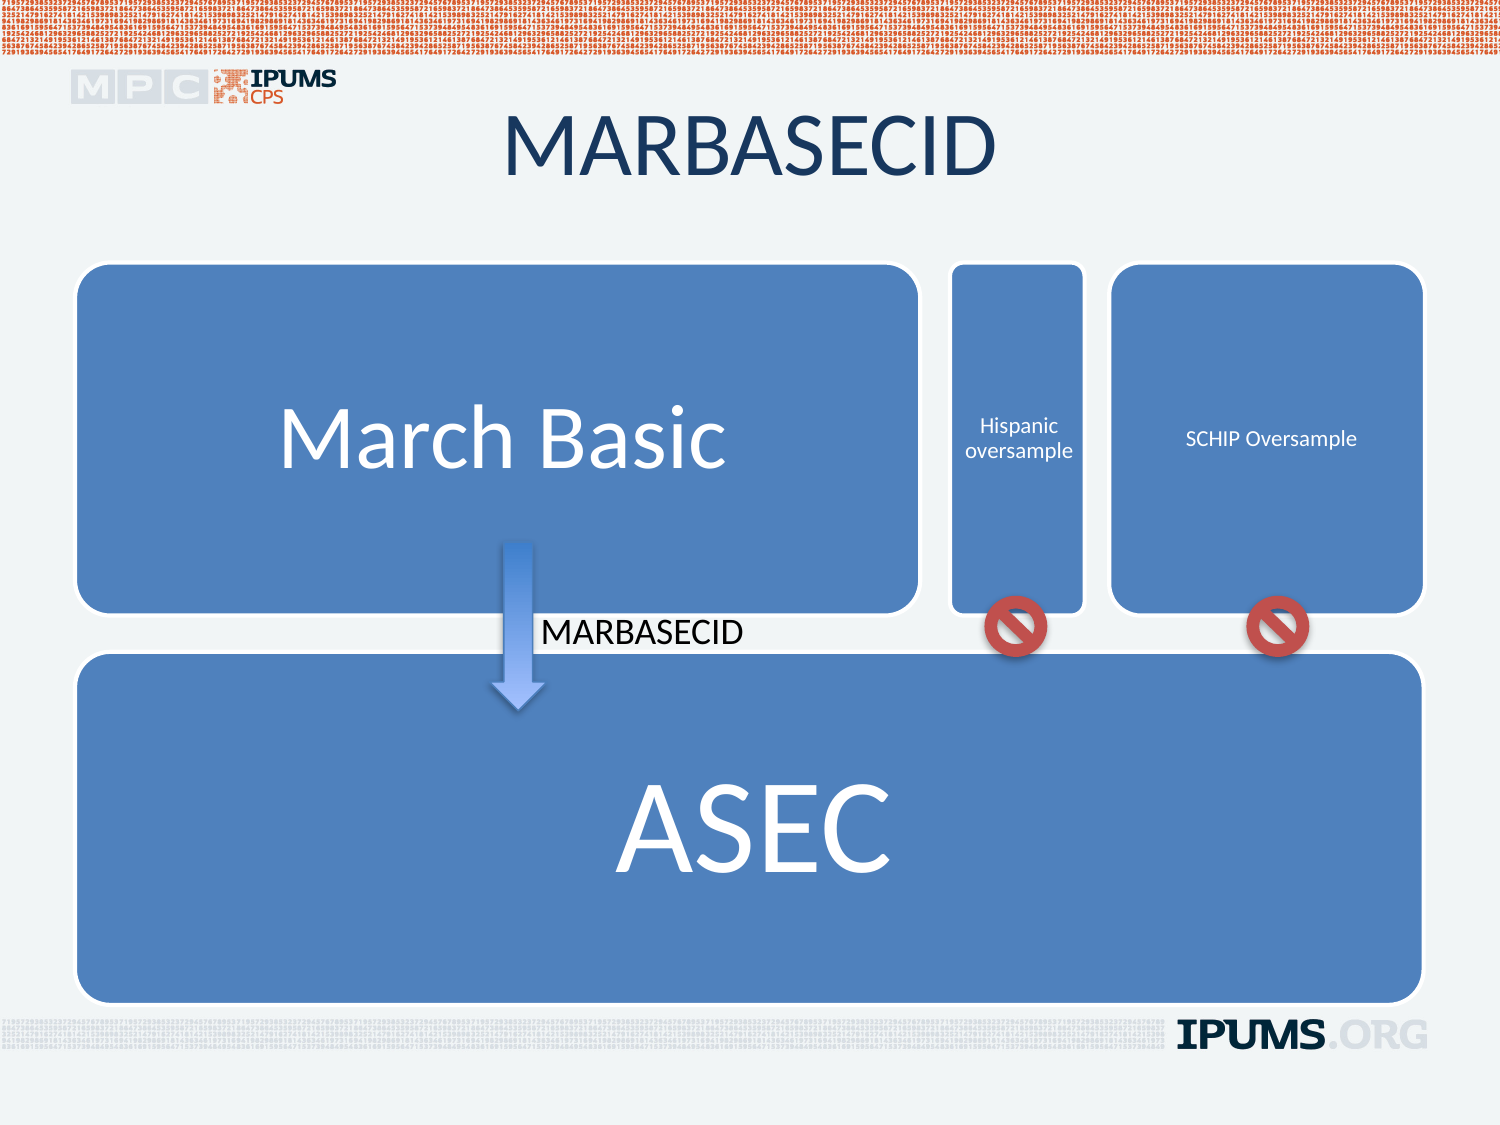

# MARBASECID
ASEC
March Basic
Hispanic oversample
SCHIP Oversample

MARBASECID